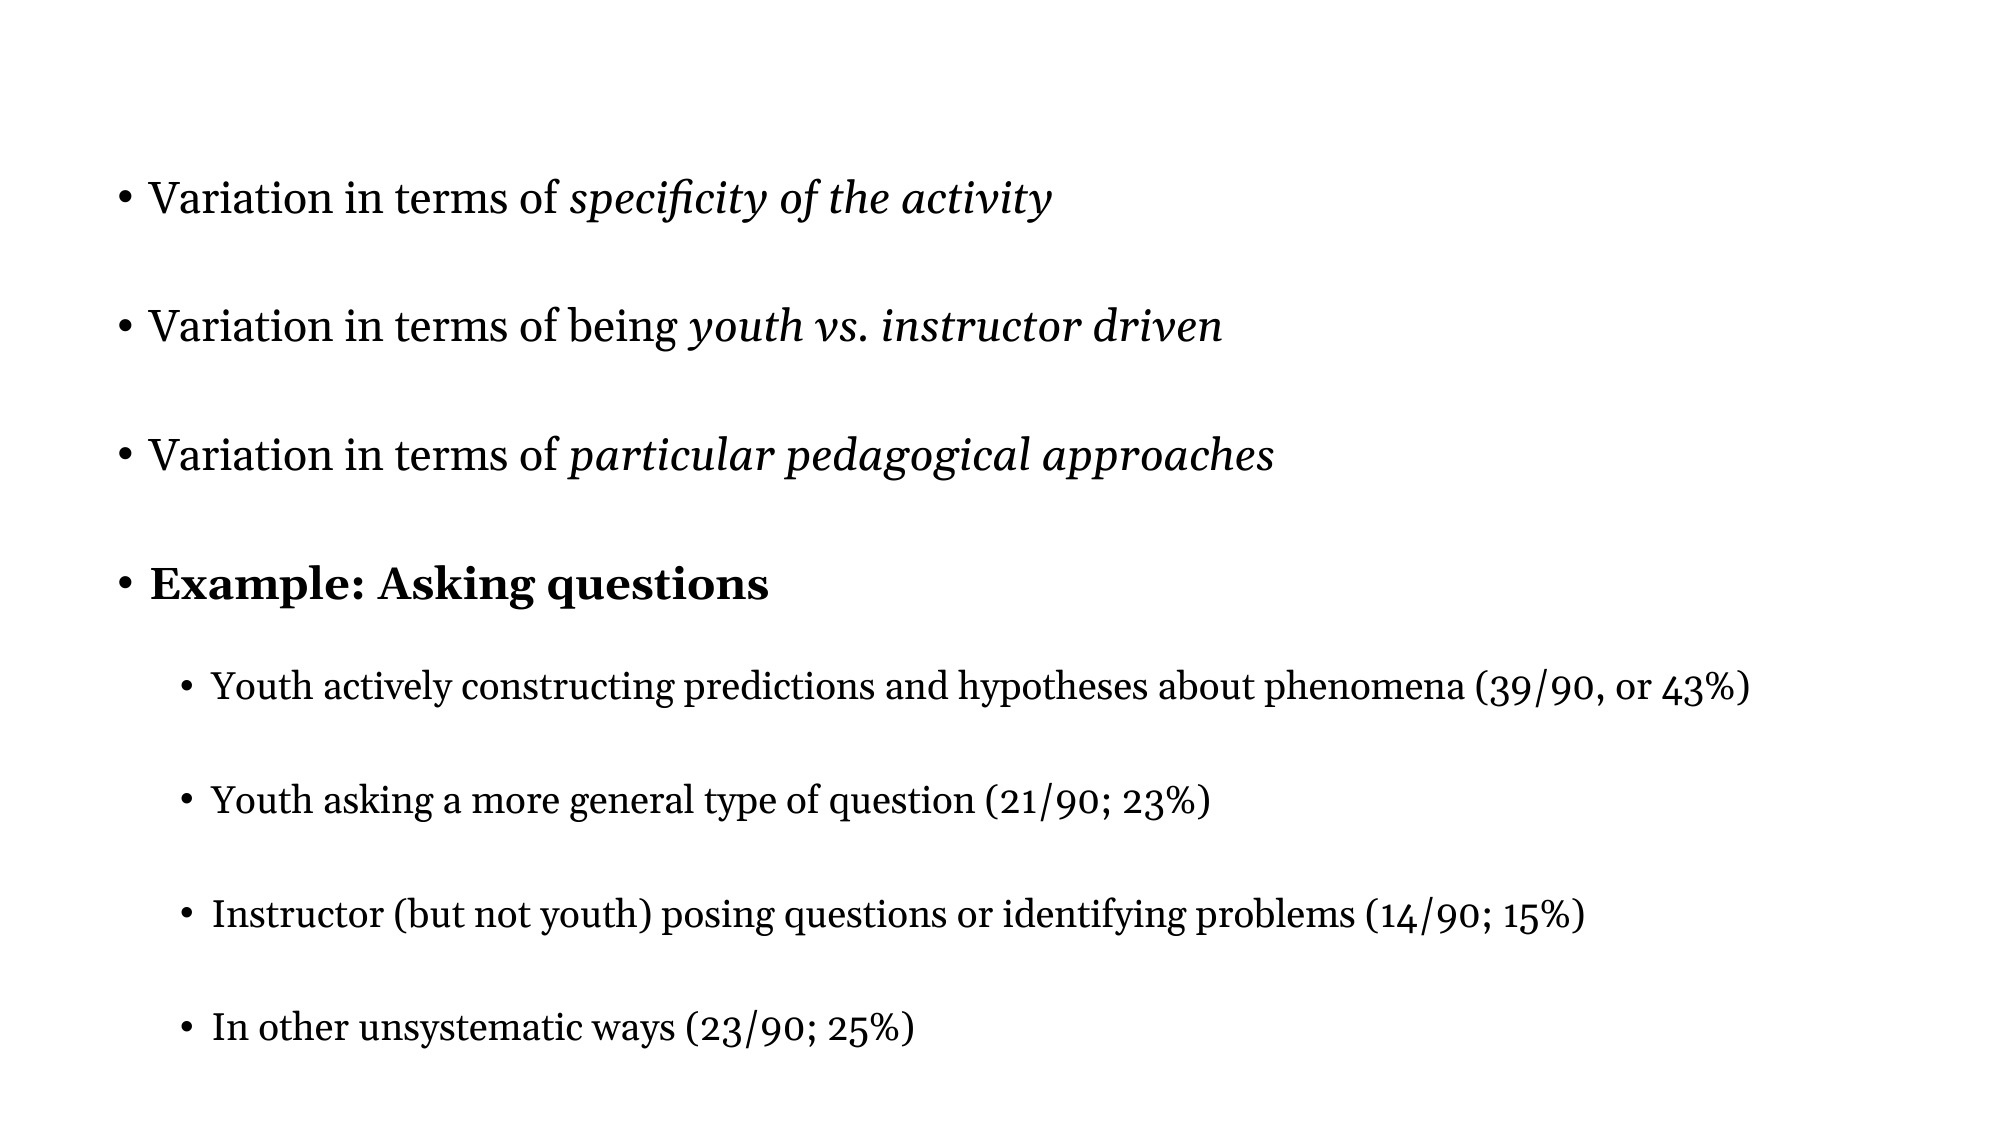

Variation in terms of specificity of the activity

Variation in terms of being youth vs. instructor driven

Variation in terms of particular pedagogical approaches

Example: Asking questions

Youth actively constructing predictions and hypotheses about phenomena (39/90, or 43%)

Youth asking a more general type of question (21/90; 23%)

Instructor (but not youth) posing questions or identifying problems (14/90; 15%)

In other unsystematic ways (23/90; 25%)